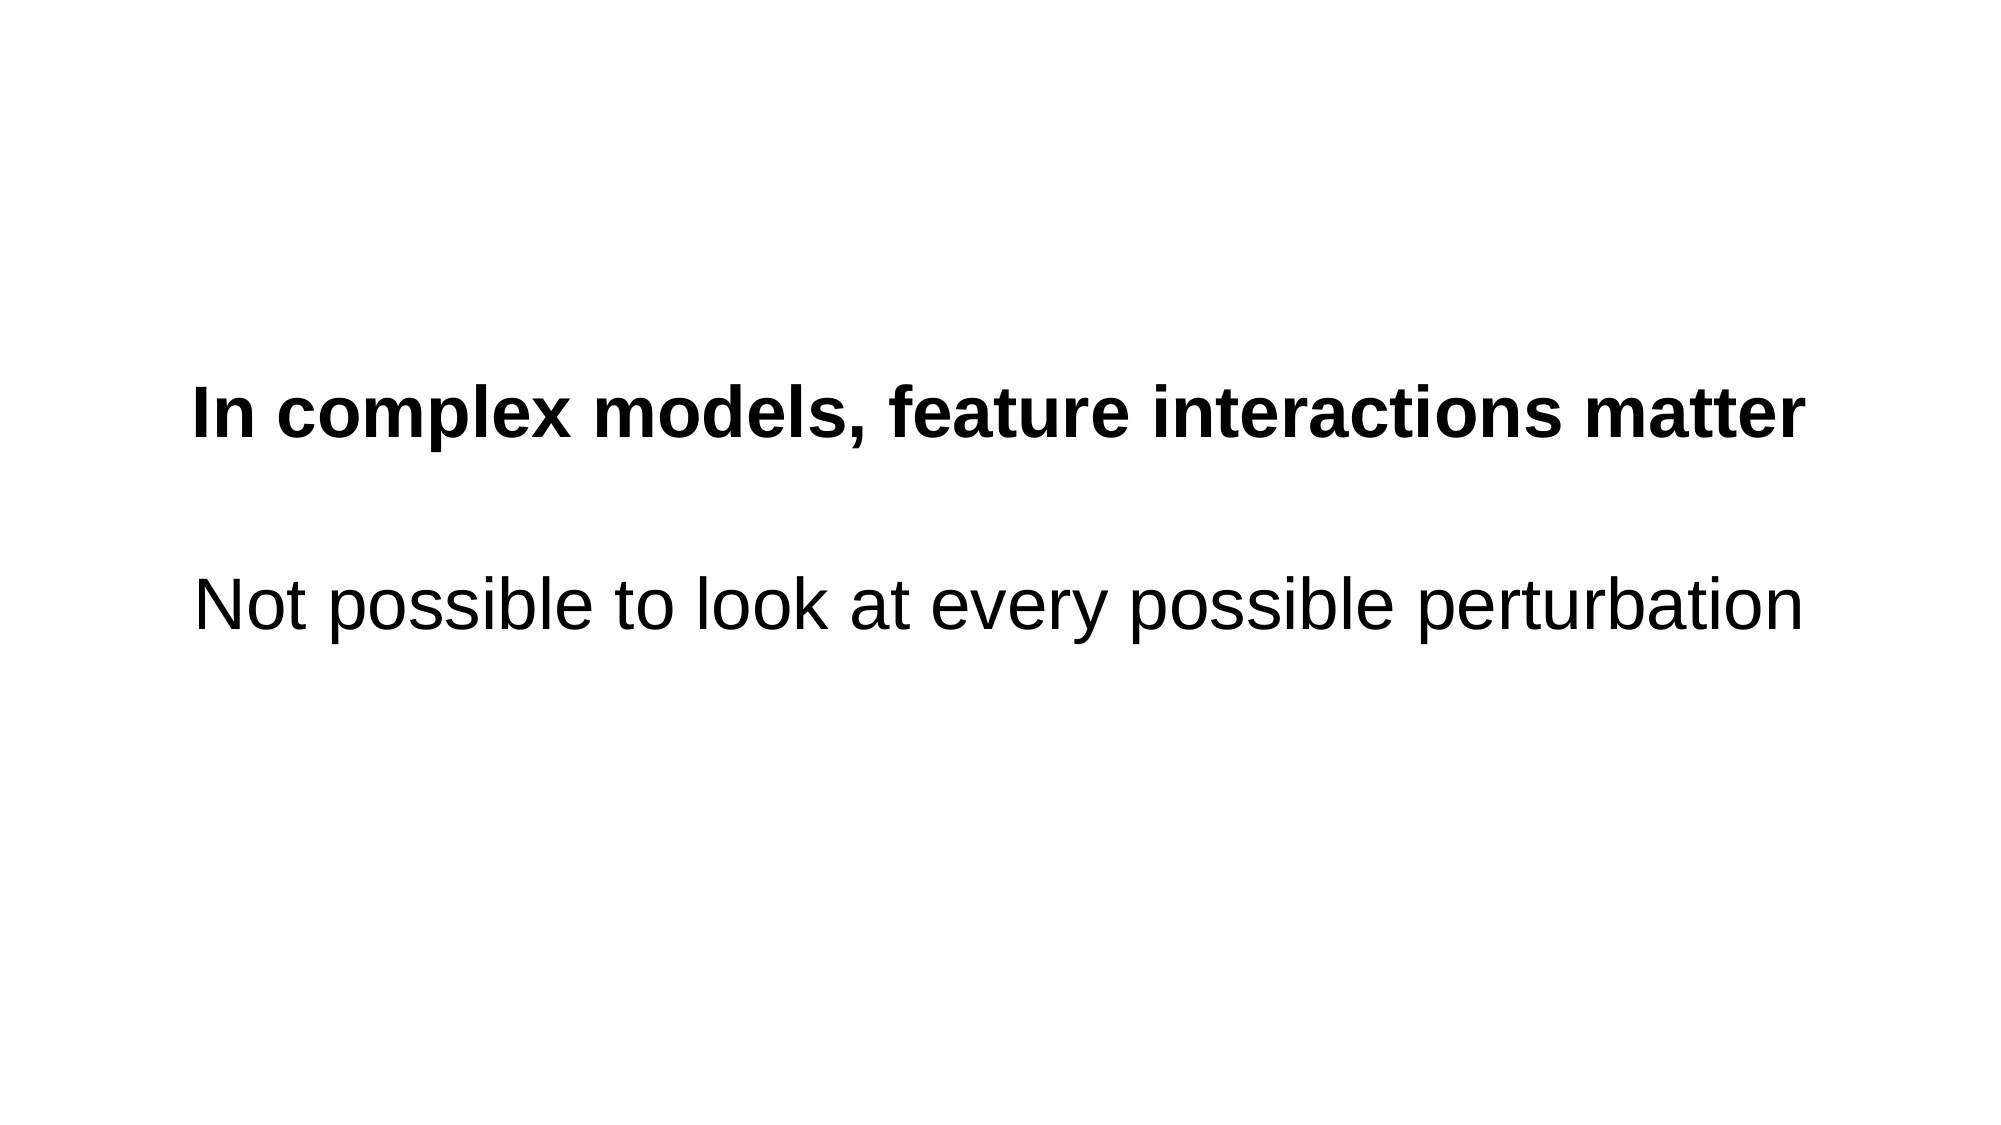

# In complex models, feature interactions matter
Not possible to look at every possible perturbation